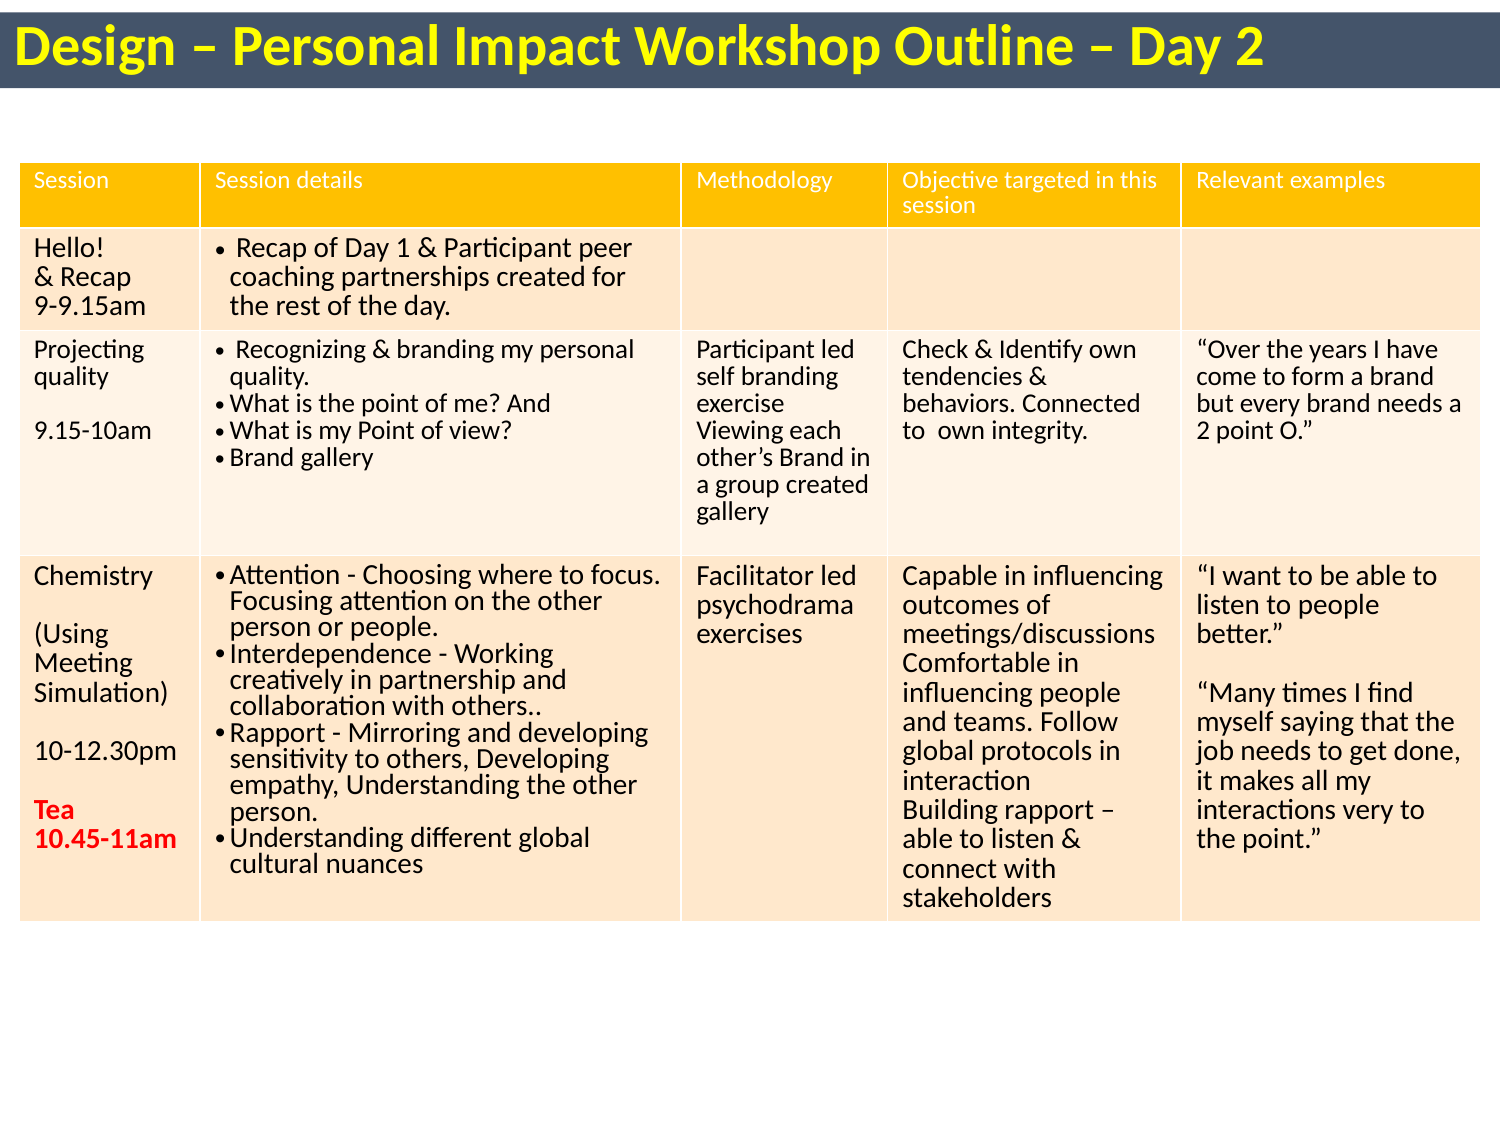

Design – Personal Impact Workshop Outline – Day 2

| Session | Session details | Methodology | Objective targeted in this session | Relevant examples |
| --- | --- | --- | --- | --- |
| Hello! & Recap 9-9.15am | Recap of Day 1 & Participant peer coaching partnerships created for the rest of the day. |  |  |  |
| Projecting quality 9.15-10am | Recognizing & branding my personal quality. What is the point of me? And What is my Point of view? Brand gallery | Participant led self branding exercise Viewing each other’s Brand in a group created gallery | Check & Identify own tendencies & behaviors. Connected to own integrity. | “Over the years I have come to form a brand but every brand needs a 2 point O.” |
| Chemistry (Using Meeting Simulation) 10-12.30pm Tea 10.45-11am | Attention - Choosing where to focus. Focusing attention on the other person or people. Interdependence - Working creatively in partnership and collaboration with others.. Rapport - Mirroring and developing sensitivity to others, Developing empathy, Understanding the other person. Understanding different global cultural nuances | Facilitator led psychodrama exercises | Capable in influencing outcomes of meetings/discussions Comfortable in influencing people and teams. Follow global protocols in interaction Building rapport – able to listen & connect with stakeholders | “I want to be able to listen to people better.” “Many times I find myself saying that the job needs to get done, it makes all my interactions very to the point.” |